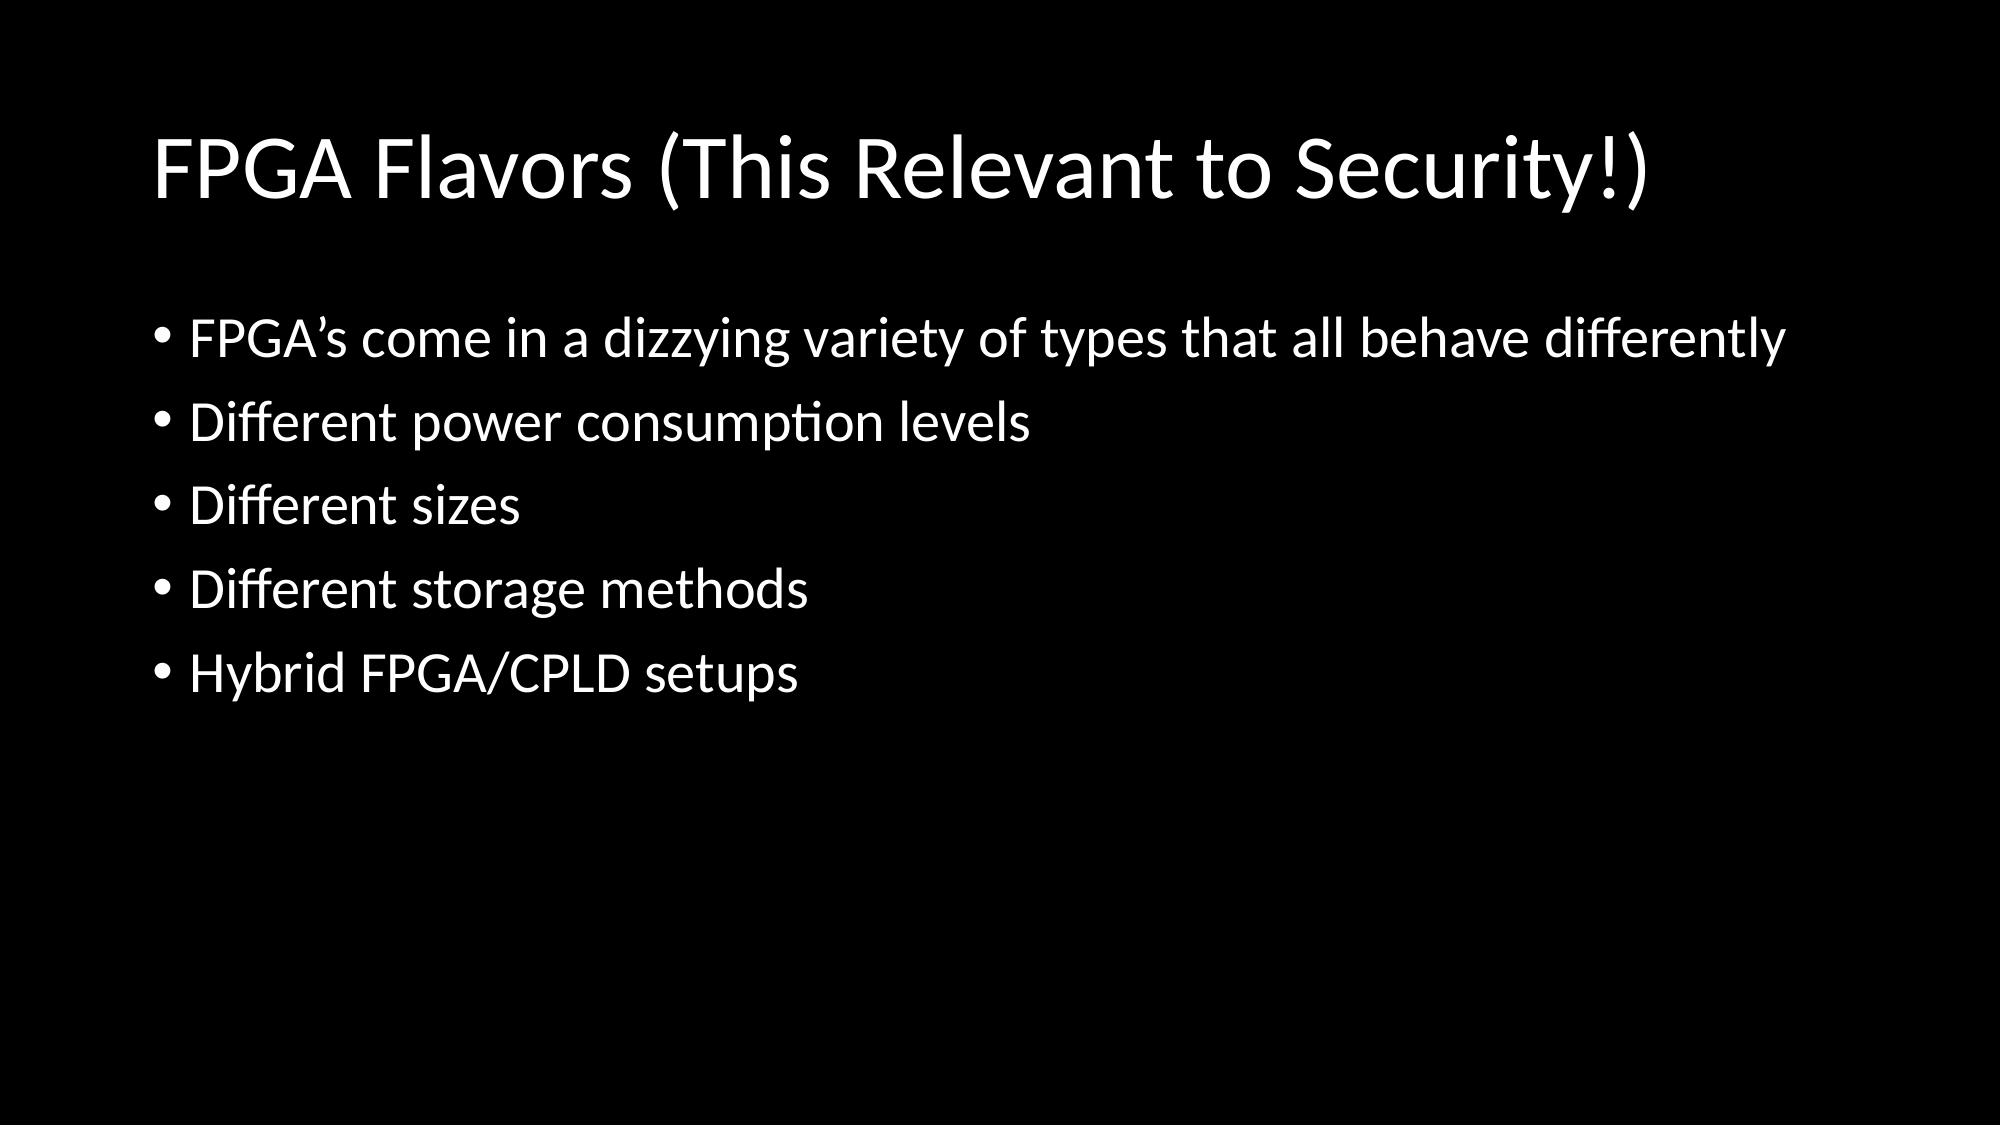

# FPGA Flavors (This Relevant to Security!)
FPGA’s come in a dizzying variety of types that all behave differently
Different power consumption levels
Different sizes
Different storage methods
Hybrid FPGA/CPLD setups